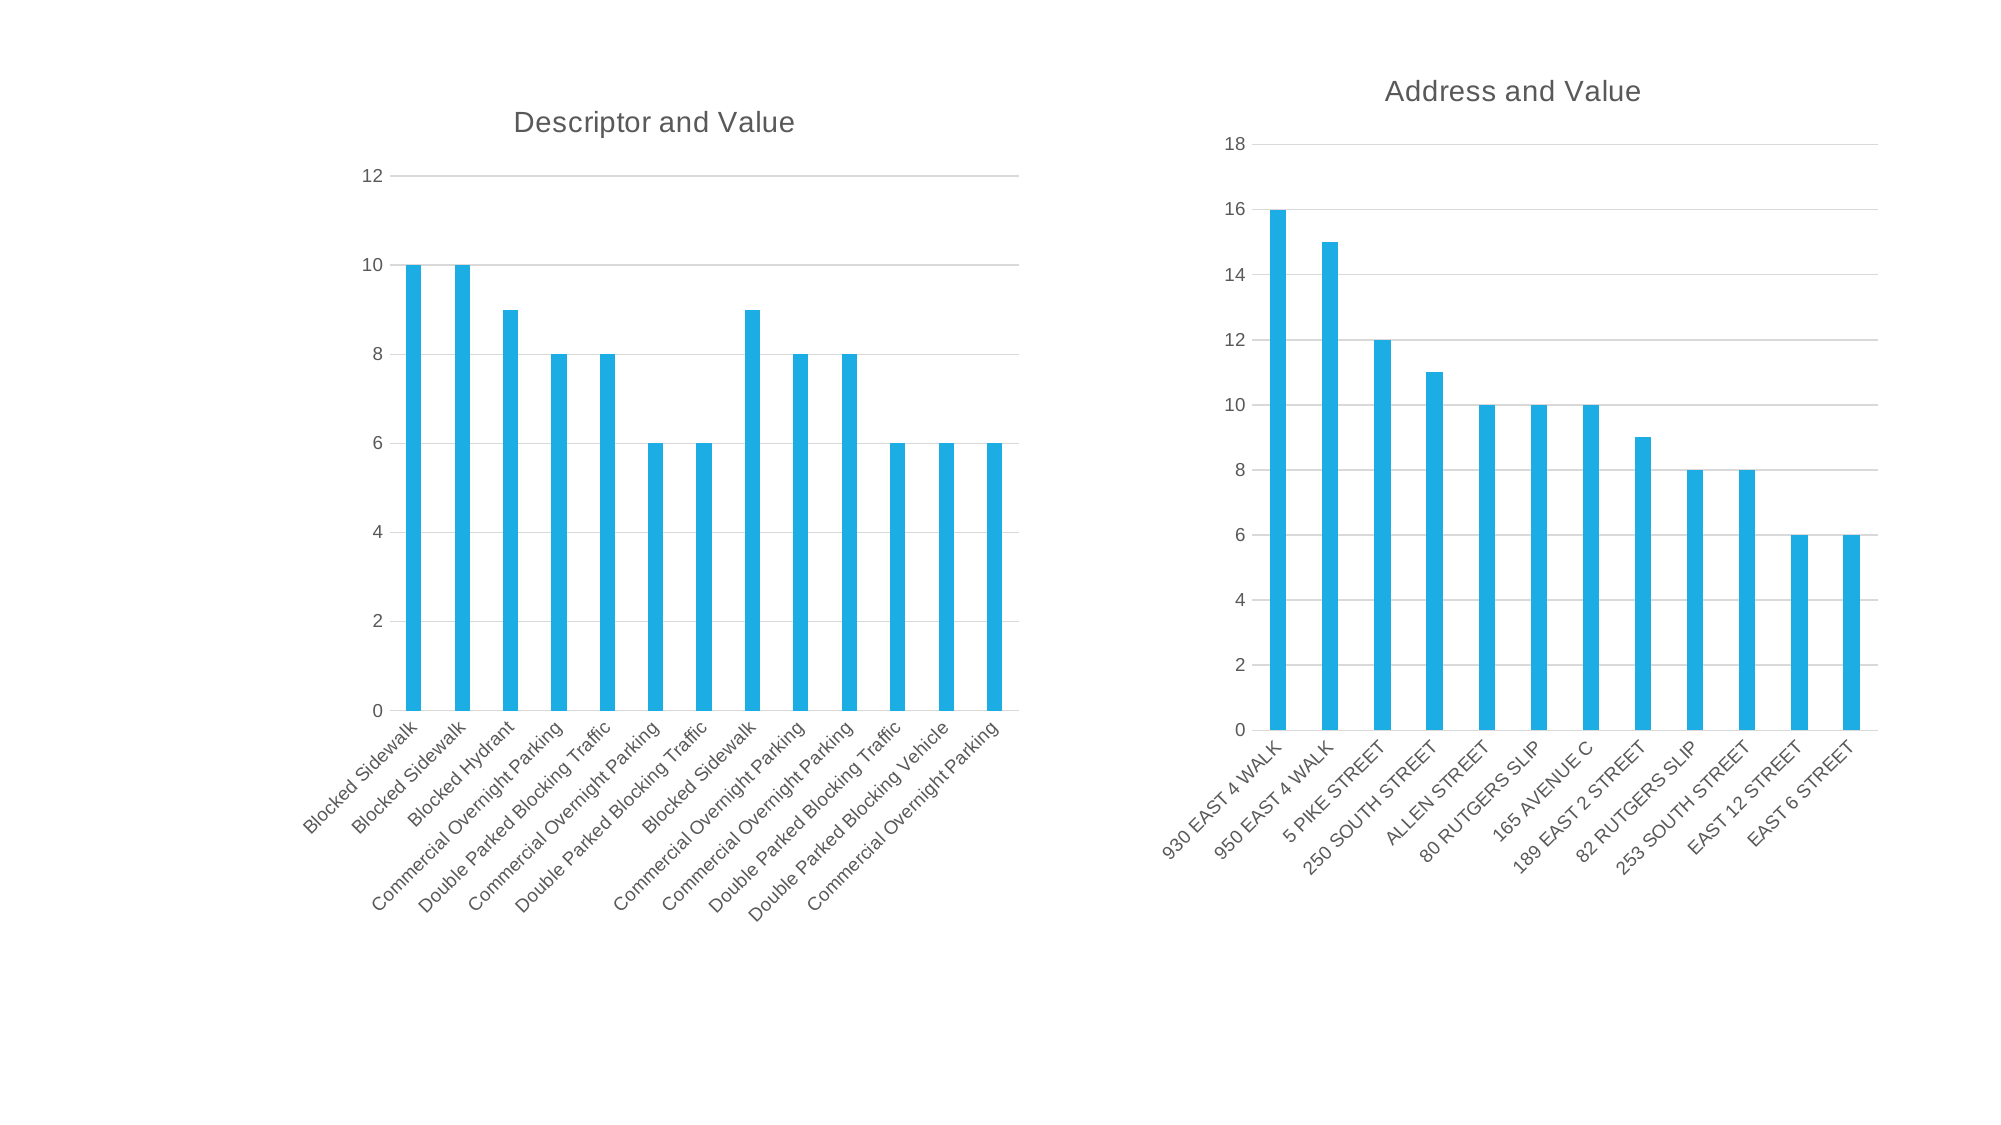

### Chart: Address and Value

| Category | Unique Key |
|---|---|
| 930 EAST 4 WALK | 16.0 |
| 950 EAST 4 WALK | 15.0 |
| 5 PIKE STREET | 12.0 |
| 250 SOUTH STREET | 11.0 |
| ALLEN STREET | 10.0 |
| 80 RUTGERS SLIP | 10.0 |
| 165 AVENUE C | 10.0 |
| 189 EAST 2 STREET | 9.0 |
| 82 RUTGERS SLIP | 8.0 |
| 253 SOUTH STREET | 8.0 |
| EAST 12 STREET | 6.0 |
| EAST 6 STREET | 6.0 |

### Chart: Descriptor and Value

| Category |  |
|---|---|
| Blocked Sidewalk | 10.0 |
| Blocked Sidewalk | 10.0 |
| Blocked Hydrant | 9.0 |
| Commercial Overnight Parking | 8.0 |
| Double Parked Blocking Traffic | 8.0 |
| Commercial Overnight Parking | 6.0 |
| Double Parked Blocking Traffic | 6.0 |
| Blocked Sidewalk | 9.0 |
| Commercial Overnight Parking | 8.0 |
| Commercial Overnight Parking | 8.0 |
| Double Parked Blocking Traffic | 6.0 |
| Double Parked Blocking Vehicle | 6.0 |
| Commercial Overnight Parking | 6.0 |